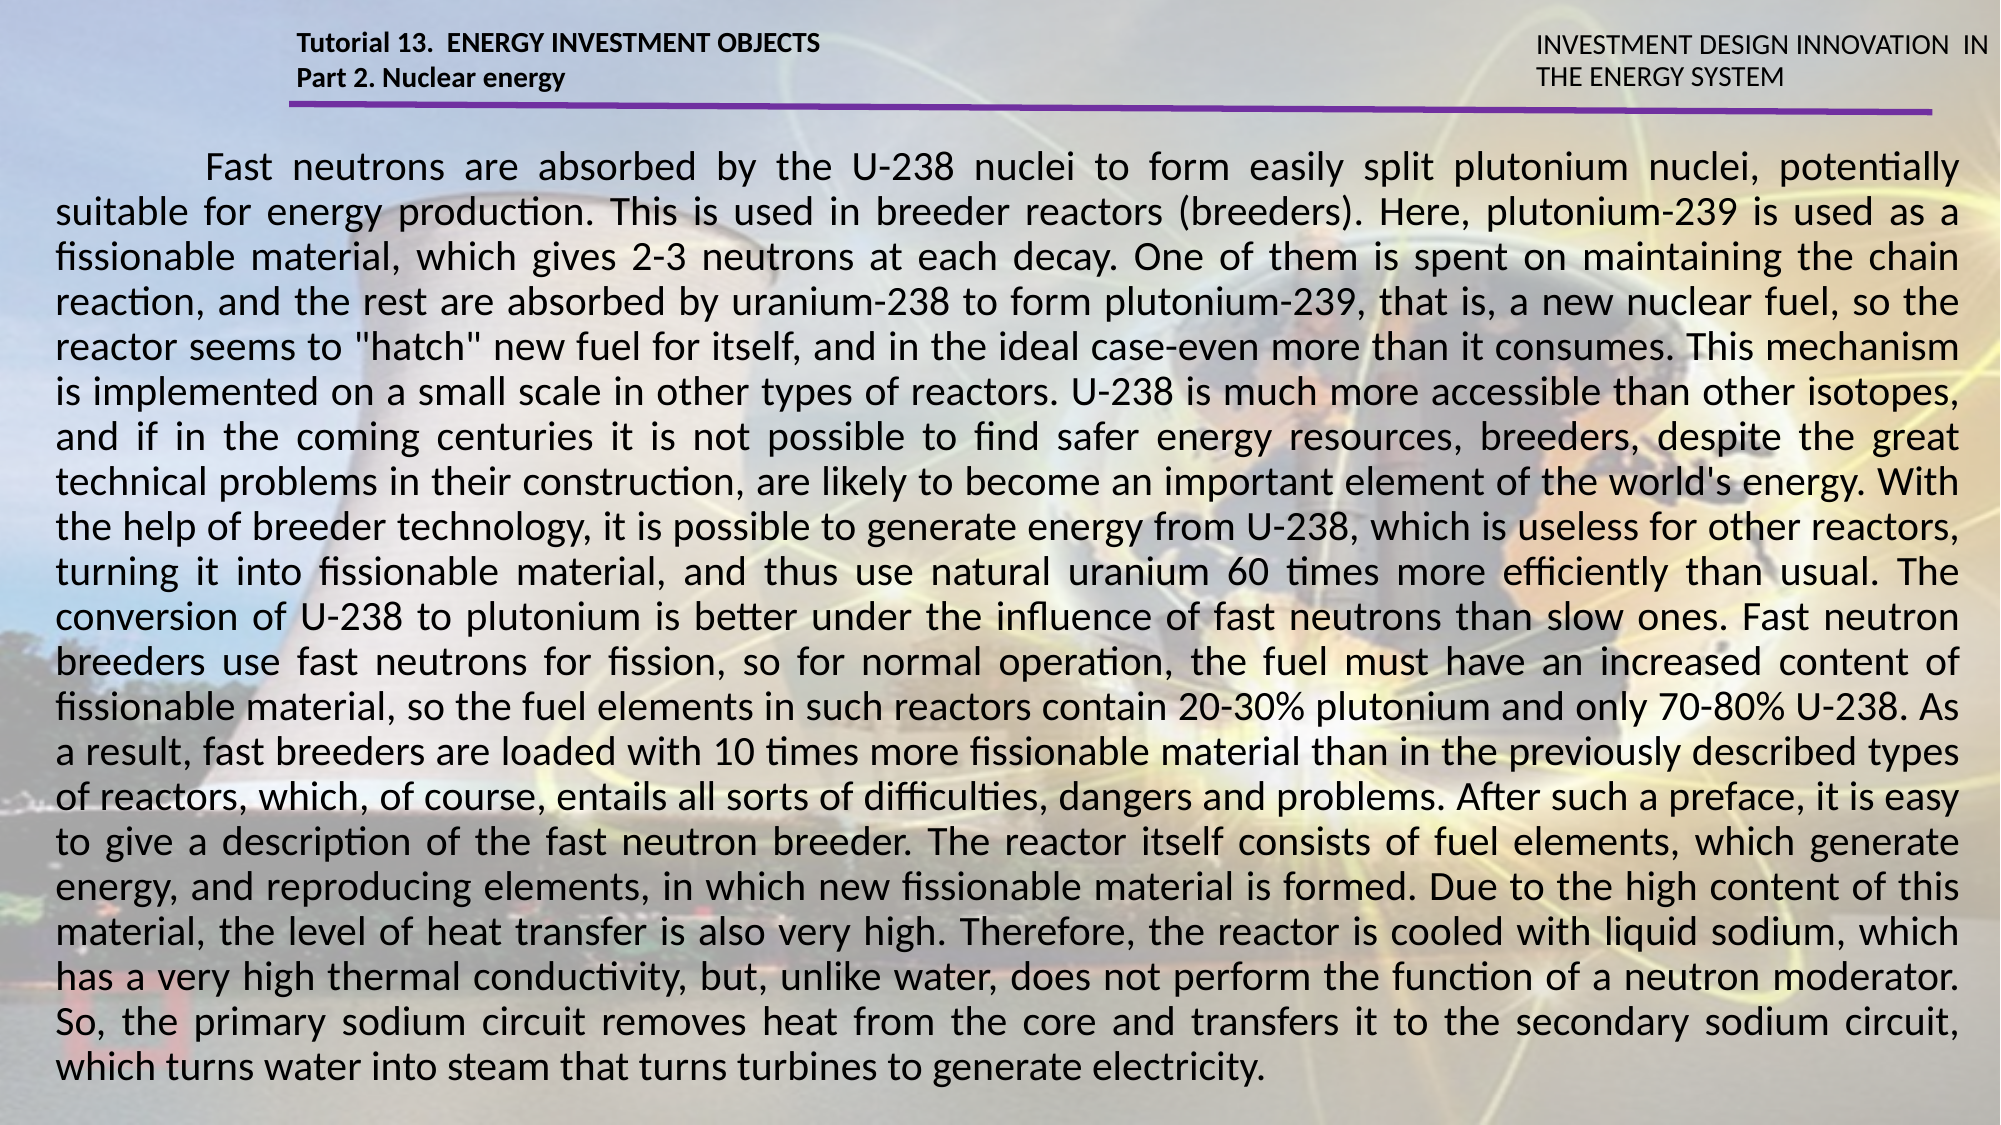

Tutorial 13.  ENERGY INVESTMENT OBJECTS
Part 2. Nuclear energy
INVESTMENT DESIGN INNOVATION  IN
THE ENERGY SYSTEM
	Fast neutrons are absorbed by the U-238 nuclei to form easily split plutonium nuclei, potentially suitable for energy production. This is used in breeder reactors (breeders). Here, plutonium-239 is used as a fissionable material, which gives 2-3 neutrons at each decay. One of them is spent on maintaining the chain reaction, and the rest are absorbed by uranium-238 to form plutonium-239, that is, a new nuclear fuel, so the reactor seems to "hatch" new fuel for itself, and in the ideal case-even more than it consumes. This mechanism is implemented on a small scale in other types of reactors. U-238 is much more accessible than other isotopes, and if in the coming centuries it is not possible to find safer energy resources, breeders, despite the great technical problems in their construction, are likely to become an important element of the world's energy. With the help of breeder technology, it is possible to generate energy from U-238, which is useless for other reactors, turning it into fissionable material, and thus use natural uranium 60 times more efficiently than usual. The conversion of U-238 to plutonium is better under the influence of fast neutrons than slow ones. Fast neutron breeders use fast neutrons for fission, so for normal operation, the fuel must have an increased content of fissionable material, so the fuel elements in such reactors contain 20-30% plutonium and only 70-80% U-238. As a result, fast breeders are loaded with 10 times more fissionable material than in the previously described types of reactors, which, of course, entails all sorts of difficulties, dangers and problems. After such a preface, it is easy to give a description of the fast neutron breeder. The reactor itself consists of fuel elements, which generate energy, and reproducing elements, in which new fissionable material is formed. Due to the high content of this material, the level of heat transfer is also very high. Therefore, the reactor is cooled with liquid sodium, which has a very high thermal conductivity, but, unlike water, does not perform the function of a neutron moderator. So, the primary sodium circuit removes heat from the core and transfers it to the secondary sodium circuit, which turns water into steam that turns turbines to generate electricity.